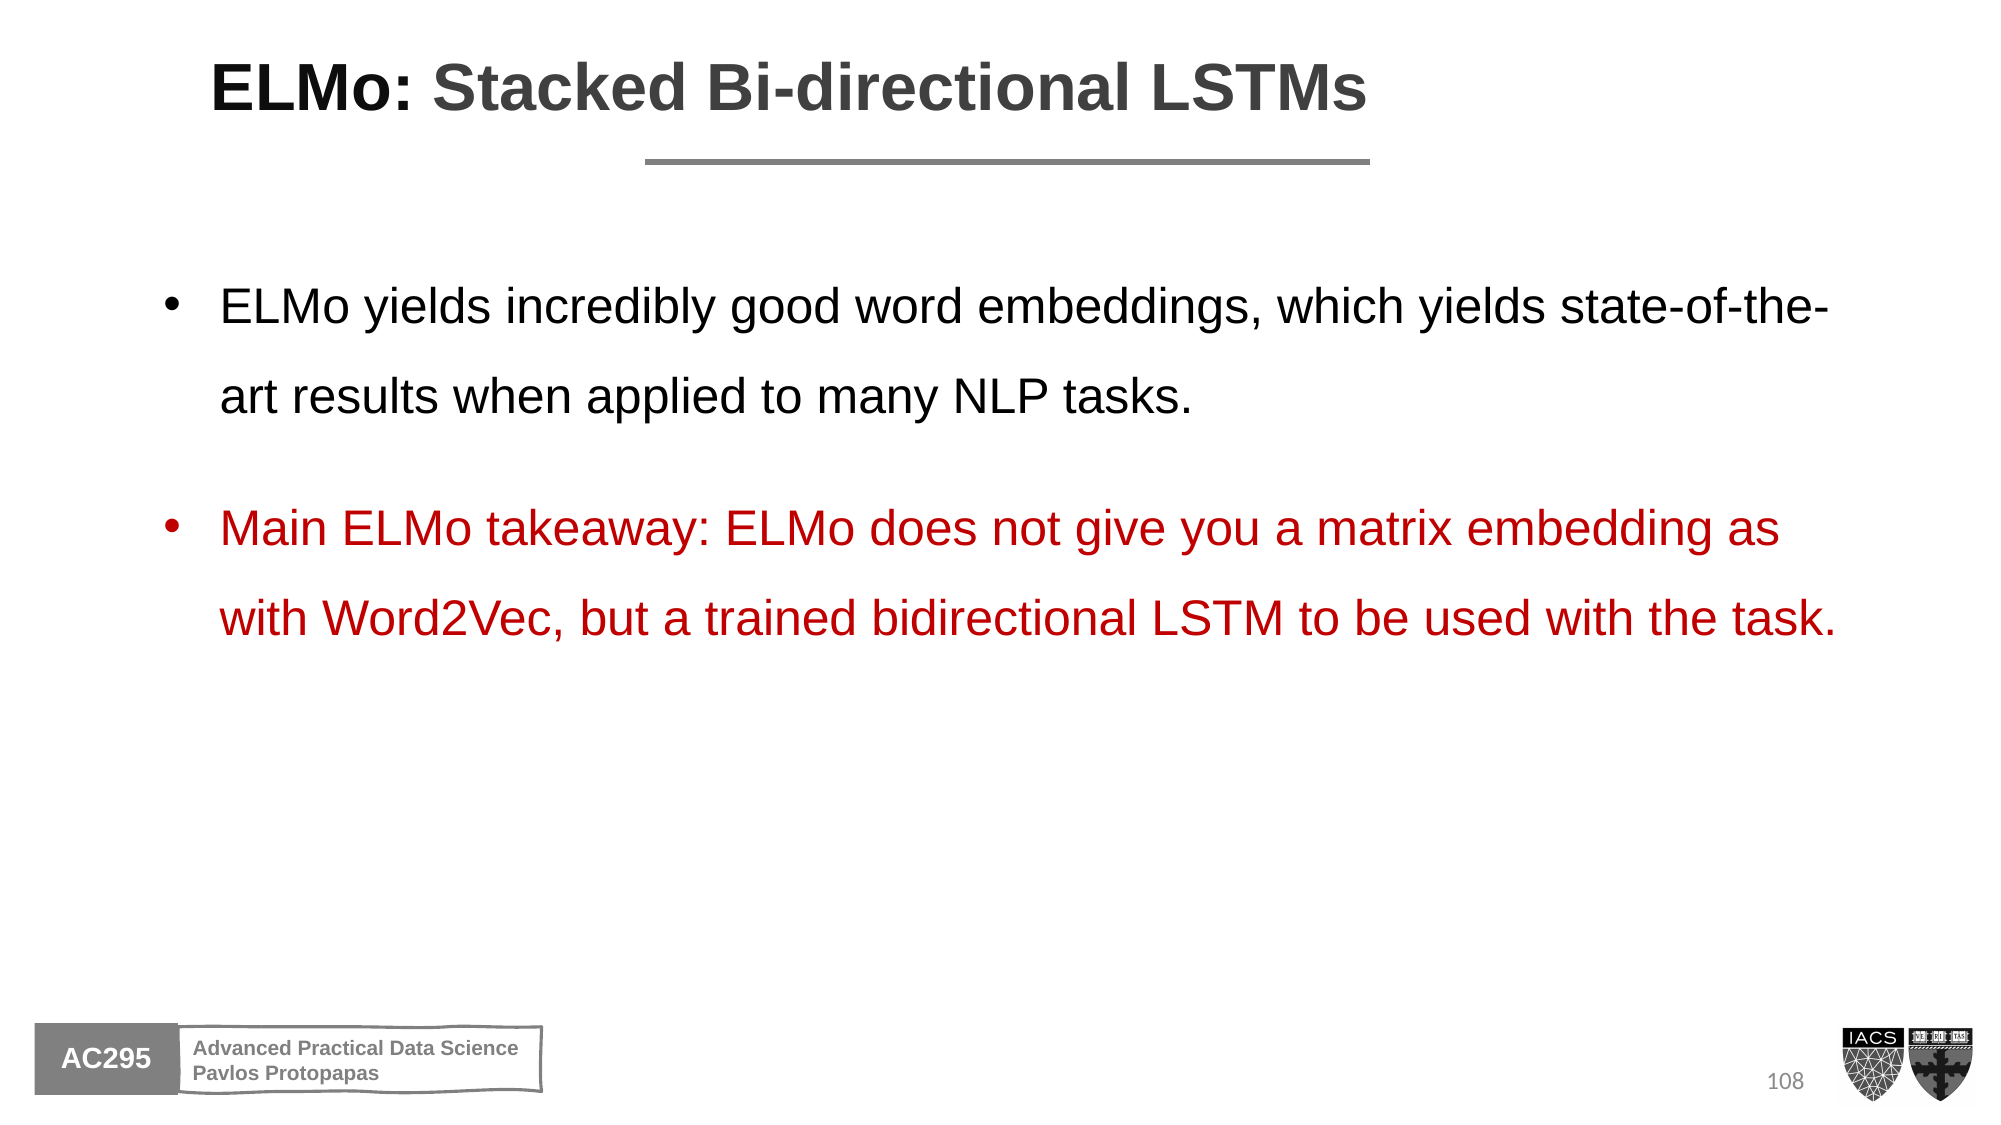

# ELMo: Stacked Bi-directional LSTMs
ELMo yields incredibly good word embeddings, which yields state-of-the-art results when applied to many NLP tasks.
Main ELMo takeaway: ELMo does not give you a matrix embedding as with Word2Vec, but a trained bidirectional LSTM to be used with the task.